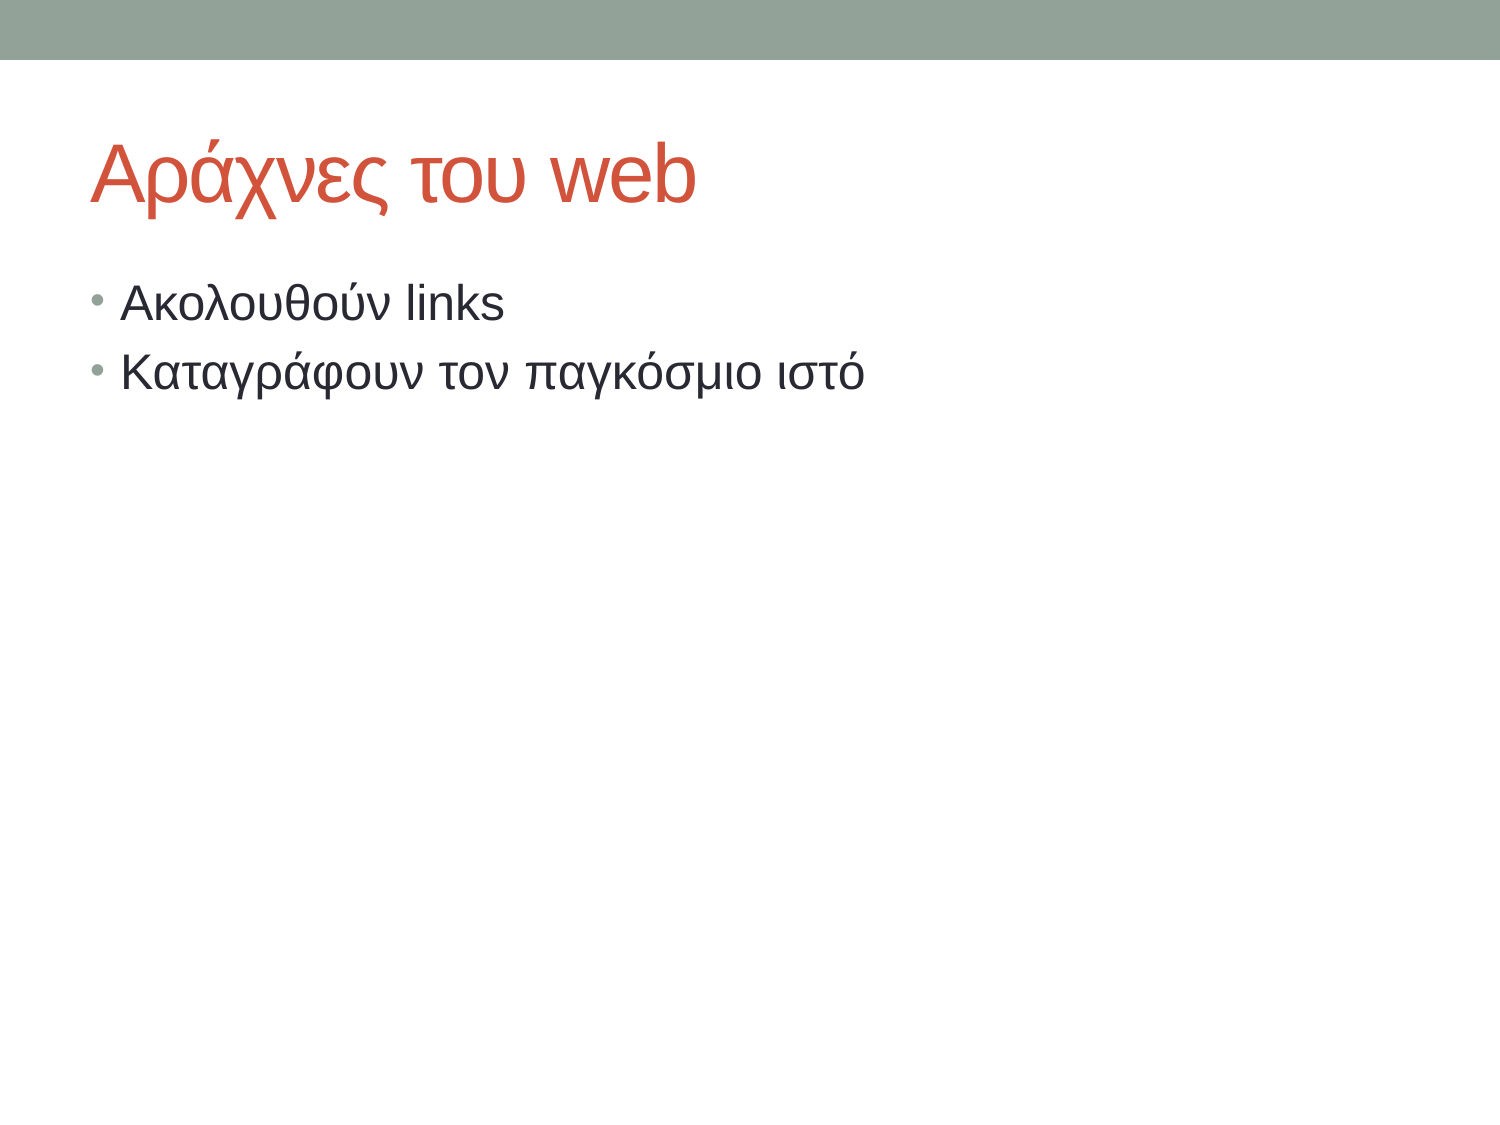

# Αράχνες του web
Ακολουθούν links
Καταγράφουν τον παγκόσμιο ιστό